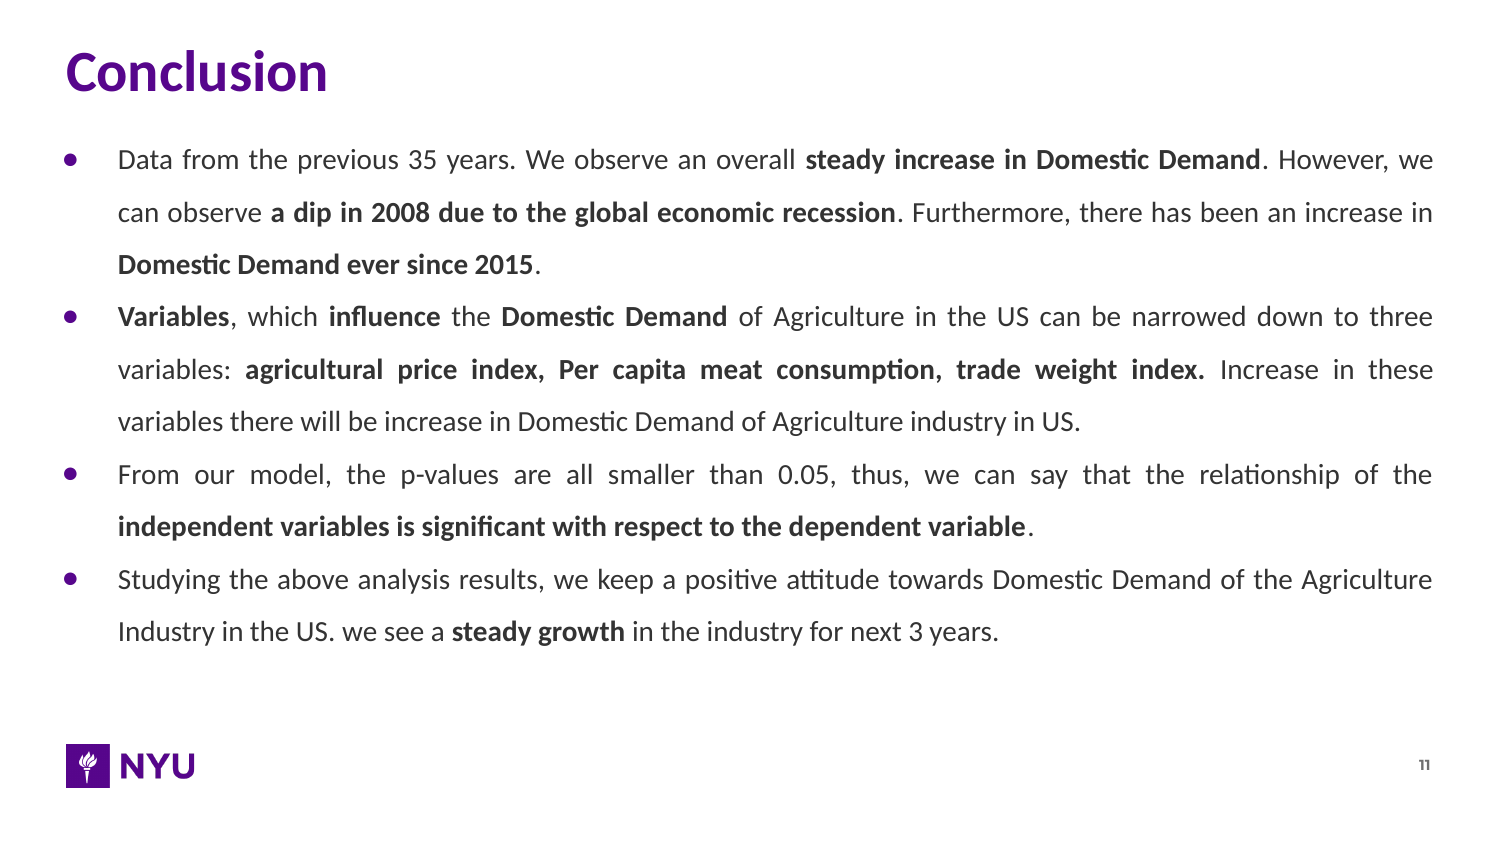

# Conclusion
Data from the previous 35 years. We observe an overall steady increase in Domestic Demand. However, we can observe a dip in 2008 due to the global economic recession. Furthermore, there has been an increase in Domestic Demand ever since 2015.
Variables, which influence the Domestic Demand of Agriculture in the US can be narrowed down to three variables: agricultural price index, Per capita meat consumption, trade weight index. Increase in these variables there will be increase in Domestic Demand of Agriculture industry in US.
From our model, the p-values are all smaller than 0.05, thus, we can say that the relationship of the independent variables is significant with respect to the dependent variable.
Studying the above analysis results, we keep a positive attitude towards Domestic Demand of the Agriculture Industry in the US. we see a steady growth in the industry for next 3 years.